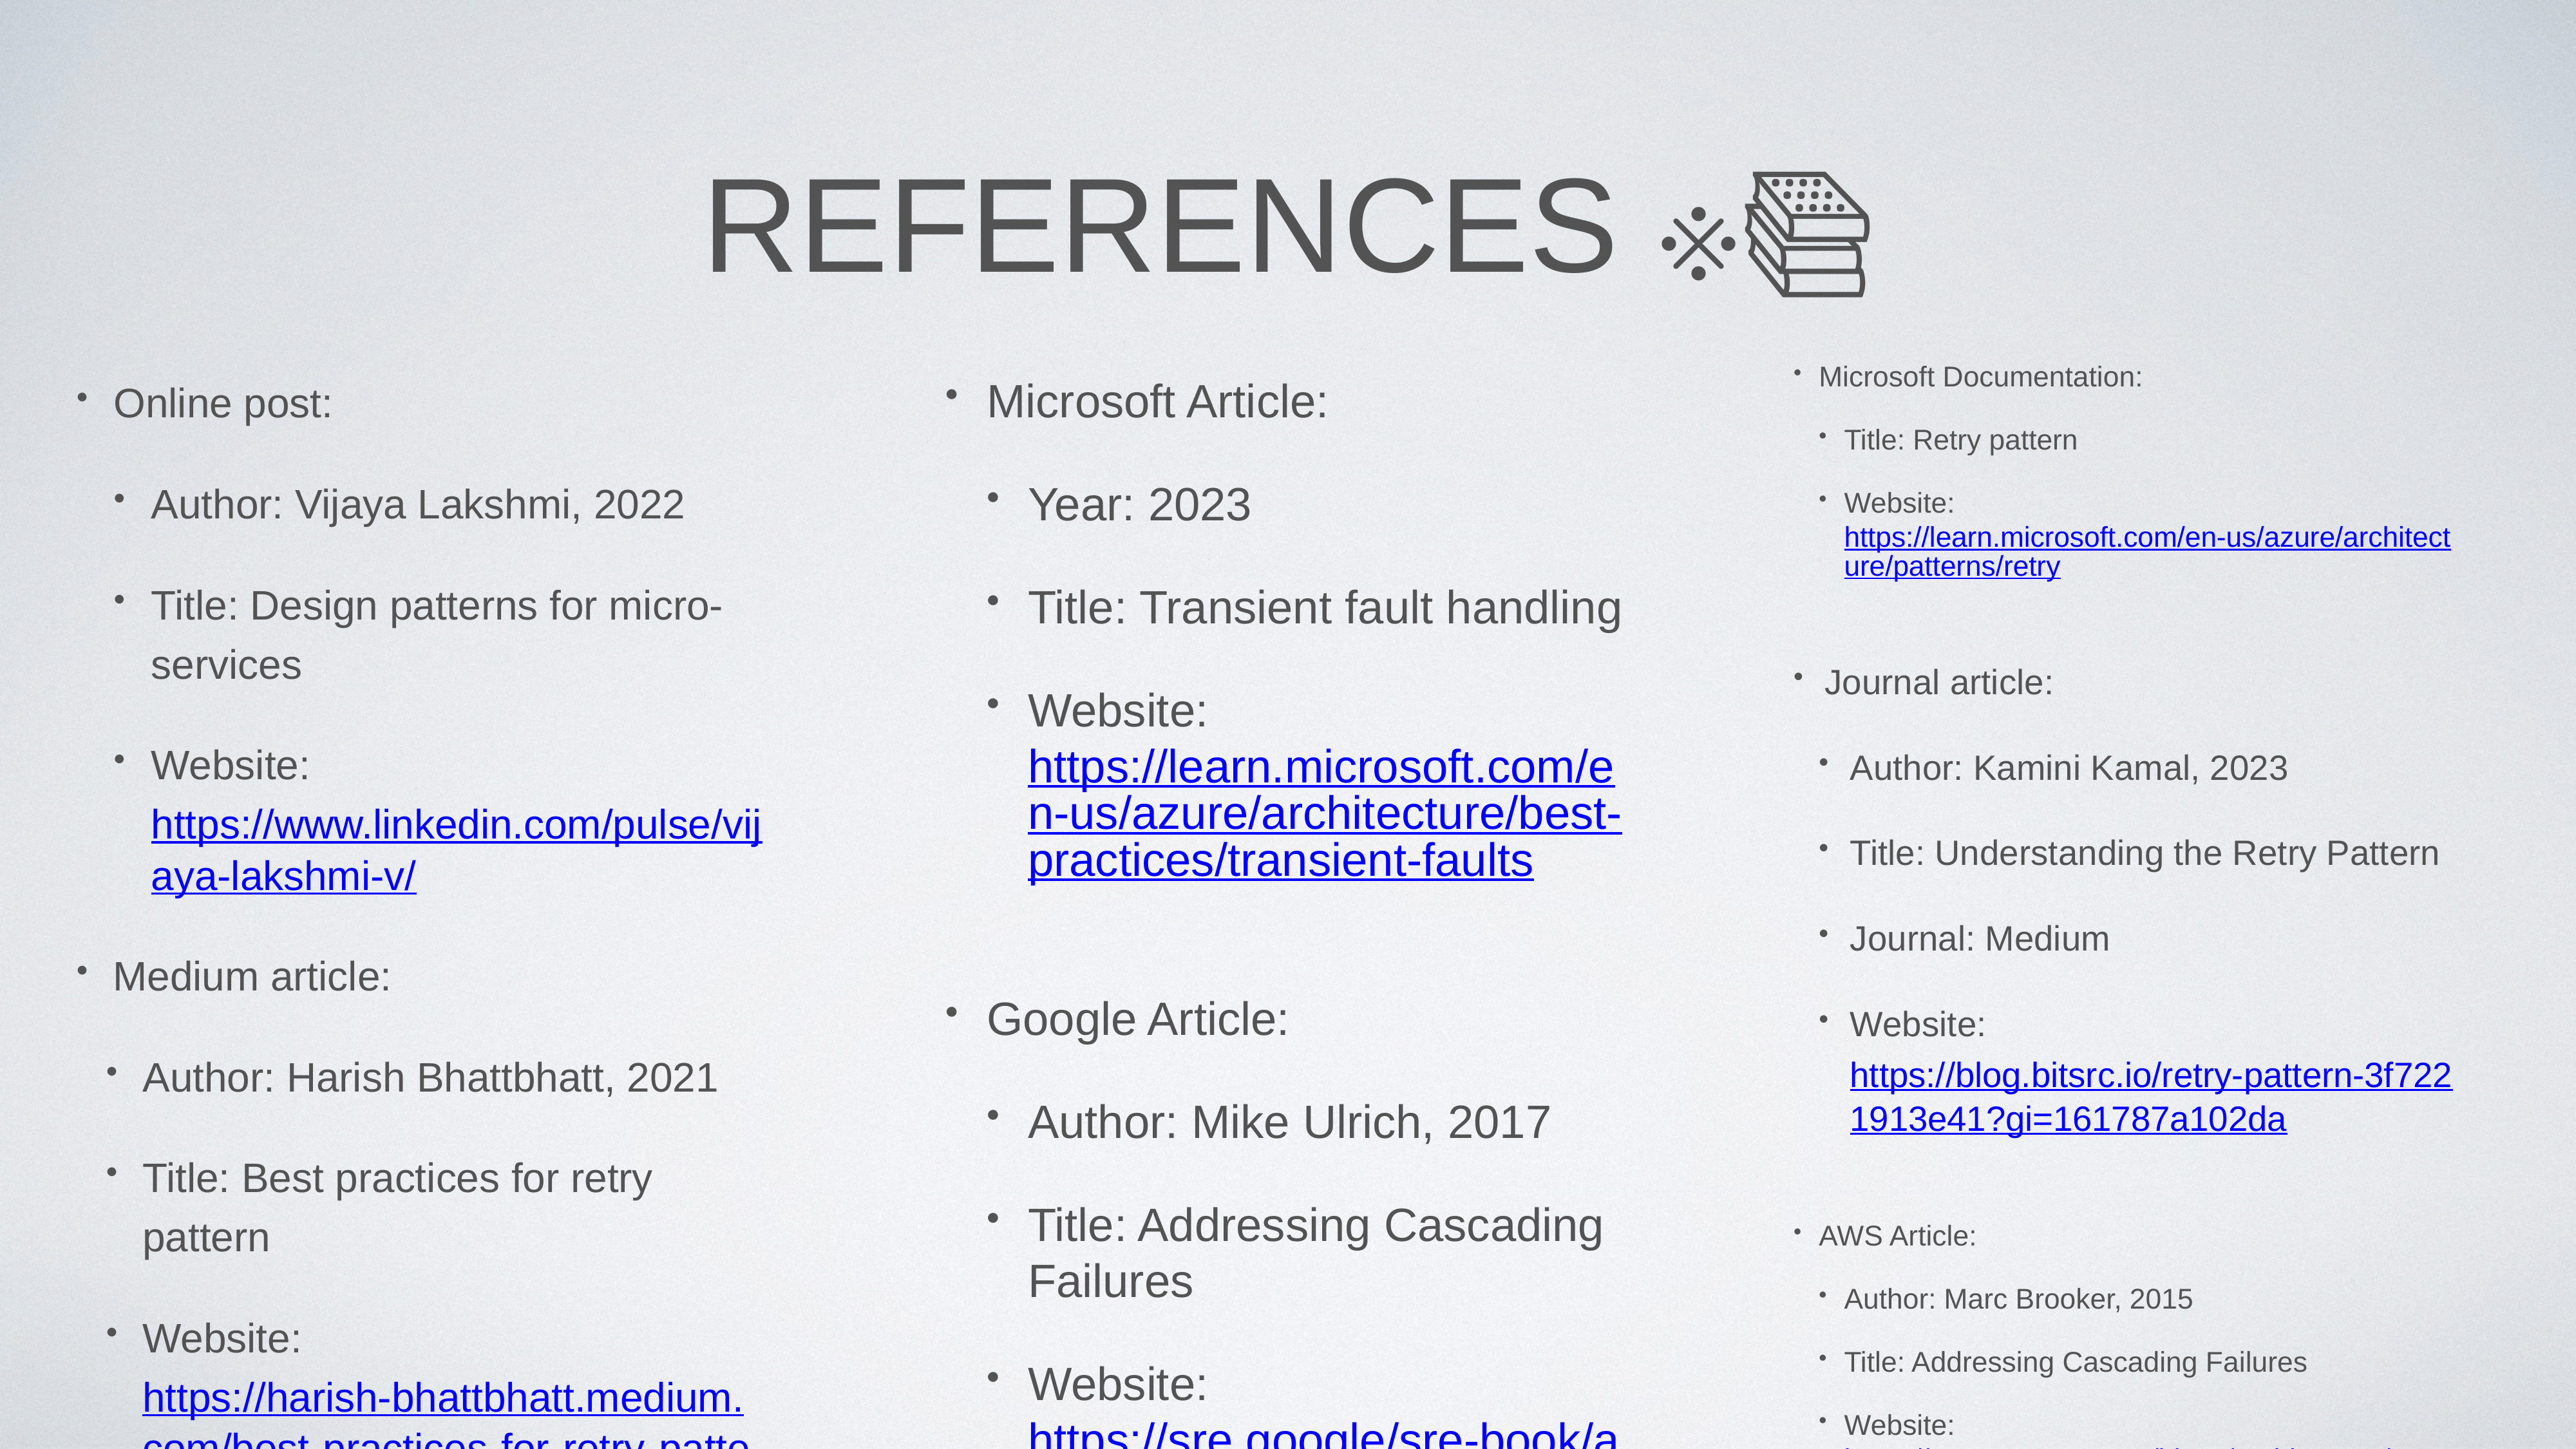

# References ※📚
Online post:
Author: Vijaya Lakshmi, 2022
Title: Design patterns for micro-services
Website: https://www.linkedin.com/pulse/vijaya-lakshmi-v/
Medium article:
Author: Harish Bhattbhatt, 2021
Title: Best practices for retry pattern
Website: https://harish-bhattbhatt.medium.com/best-practices-for-retry-pattern-f29d47cd5117
Microsoft Documentation:
Title: Retry pattern
Website: https://learn.microsoft.com/en-us/azure/architecture/patterns/retry
Journal article:
Author: Kamini Kamal, 2023
Title: Understanding the Retry Pattern
Journal: Medium
Website: https://blog.bitsrc.io/retry-pattern-3f7221913e41?gi=161787a102da
AWS Article:
Author: Marc Brooker, 2015
Title: Addressing Cascading Failures
Website: https://aws.amazon.com/blogs/architecture/exponential-backoff-and-jitter/
Microsoft Article:
Year: 2023
Title: Transient fault handling
Website: https://learn.microsoft.com/en-us/azure/architecture/best-practices/transient-faults
Google Article:
Author: Mike Ulrich, 2017
Title: Addressing Cascading Failures
Website: https://sre.google/sre-book/addressing-cascading-failures/